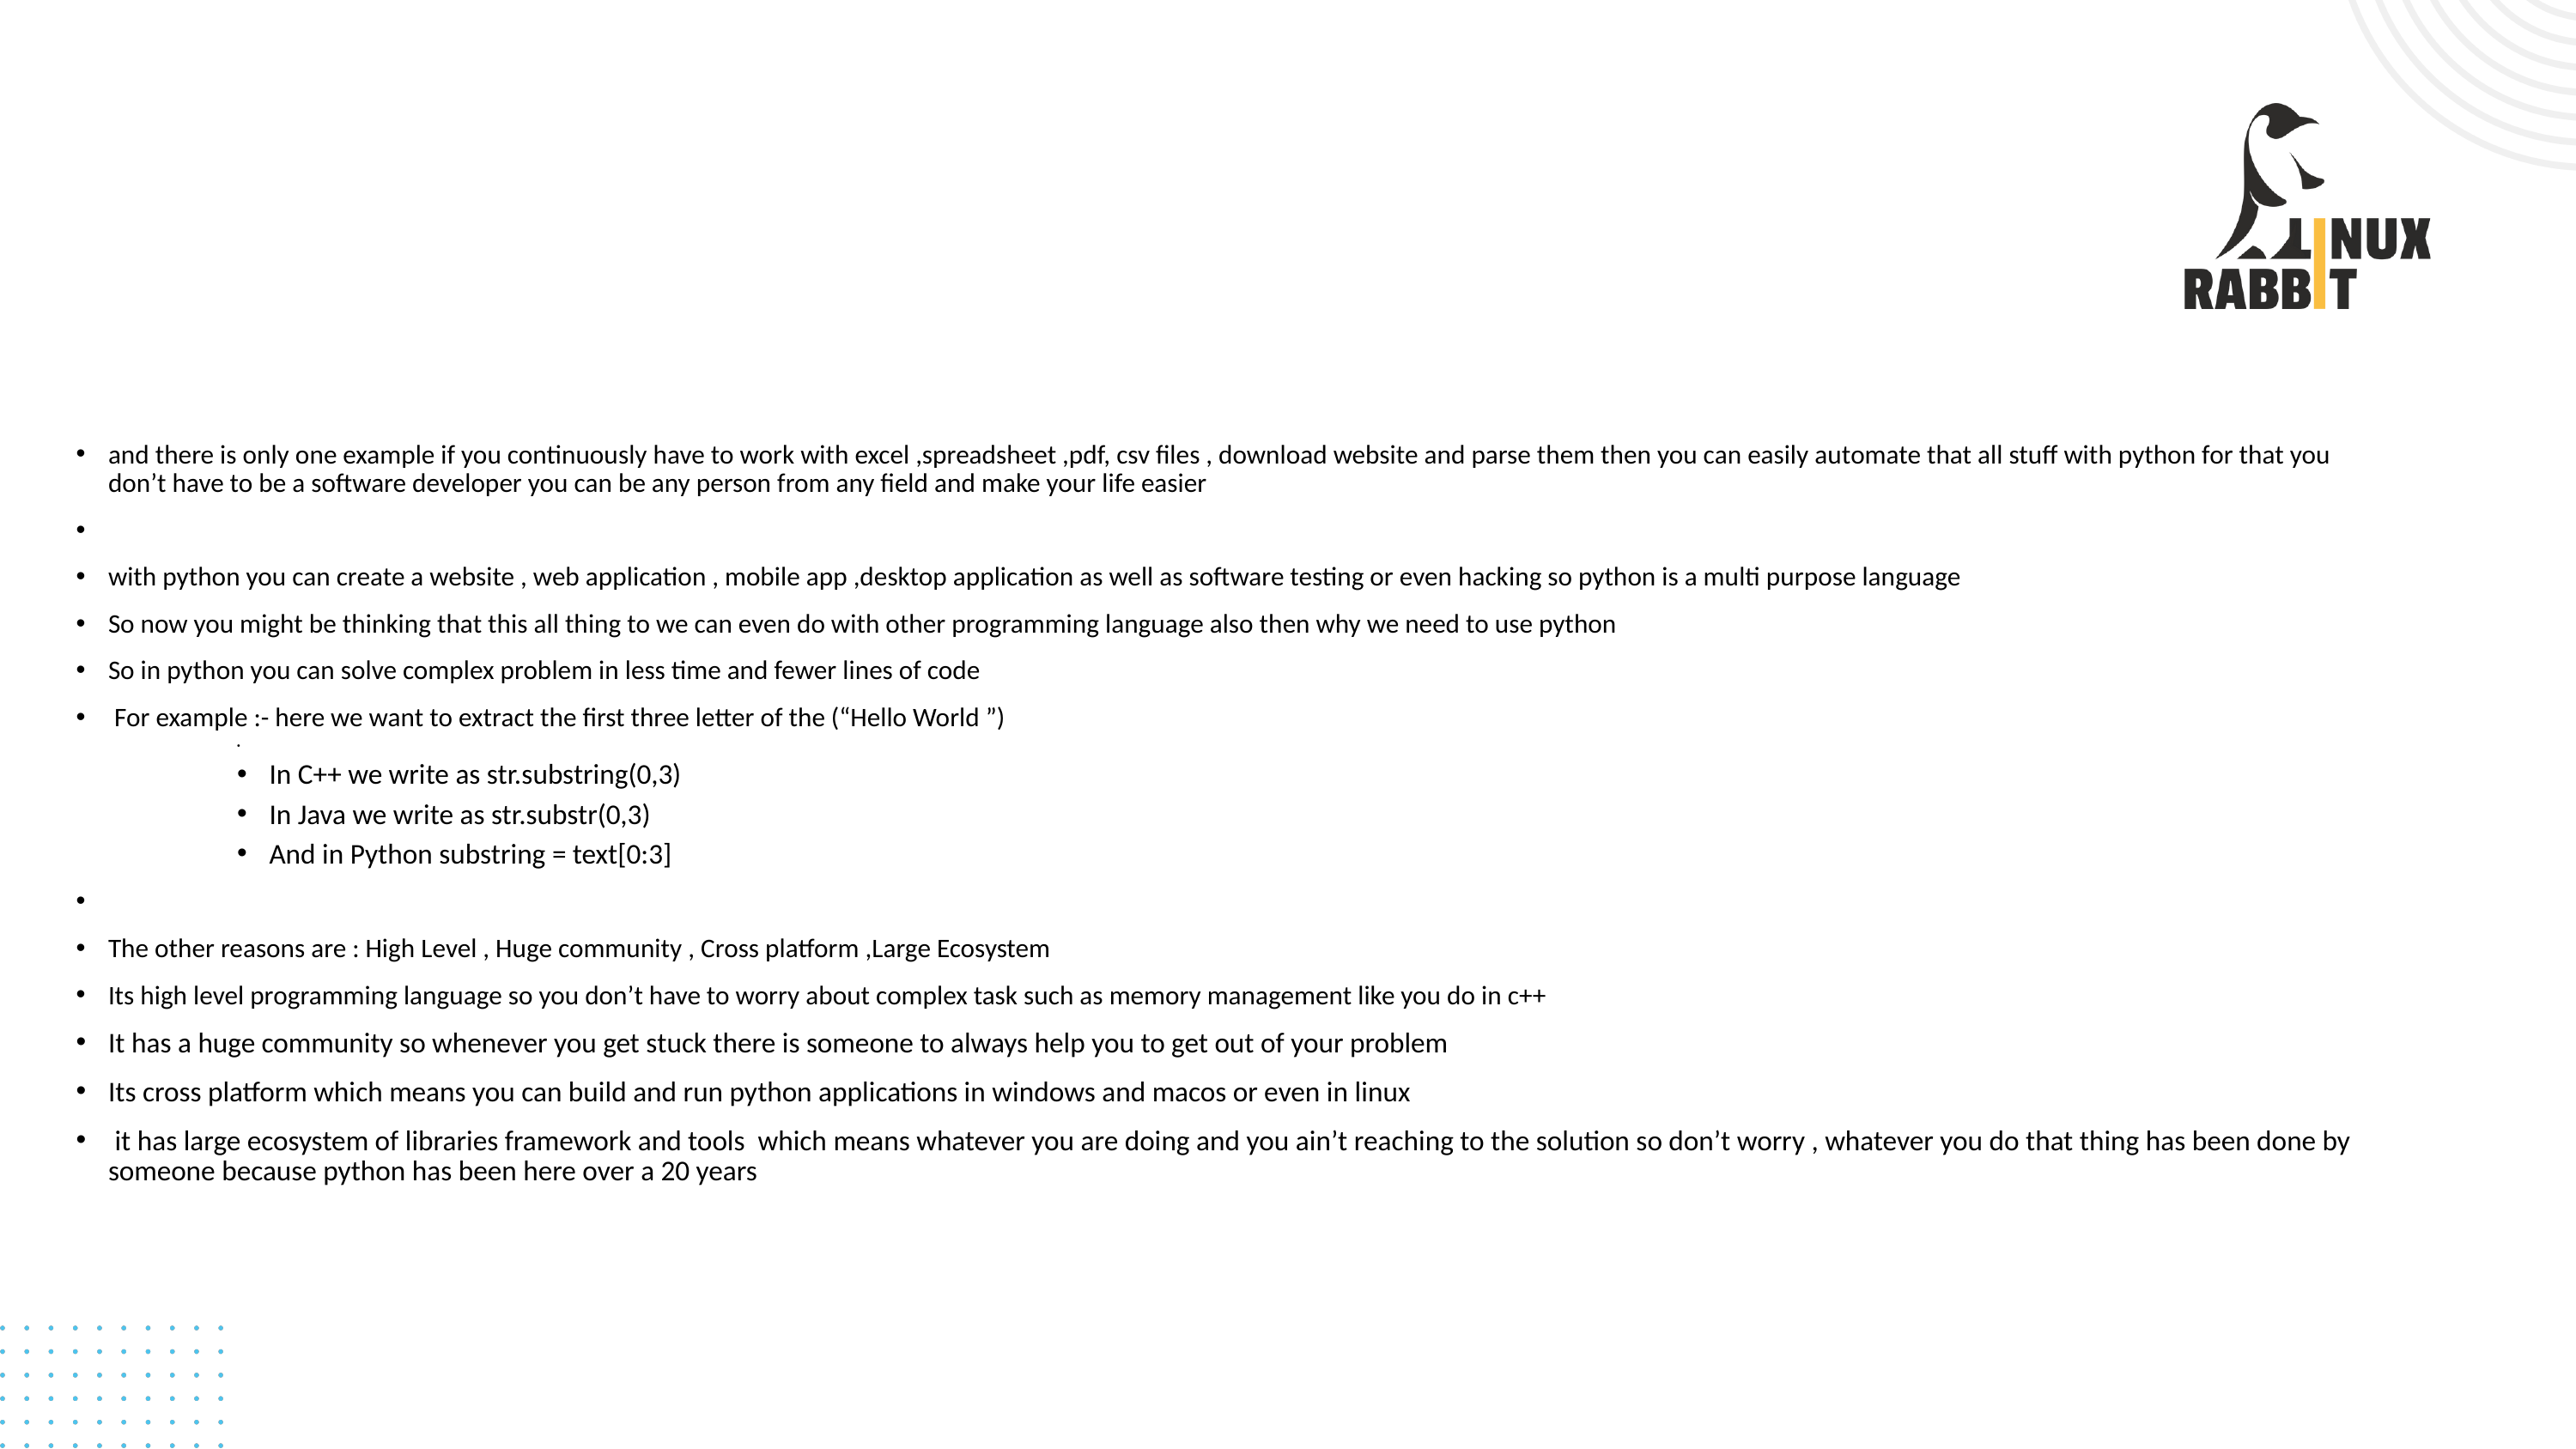

# and there is only one example if you continuously have to work with excel ,spreadsheet ,pdf, csv files , download website and parse them then you can easily automate that all stuff with python for that you don’t have to be a software developer you can be any person from any field and make your life easier

with python you can create a website , web application , mobile app ,desktop application as well as software testing or even hacking so python is a multi purpose language
So now you might be thinking that this all thing to we can even do with other programming language also then why we need to use python
So in python you can solve complex problem in less time and fewer lines of code
 For example :- here we want to extract the first three letter of the (“Hello World ”)

In C++ we write as str.substring(0,3)
In Java we write as str.substr(0,3)
And in Python substring = text[0:3]

The other reasons are : High Level , Huge community , Cross platform ,Large Ecosystem
Its high level programming language so you don’t have to worry about complex task such as memory management like you do in c++
It has a huge community so whenever you get stuck there is someone to always help you to get out of your problem
Its cross platform which means you can build and run python applications in windows and macos or even in linux
 it has large ecosystem of libraries framework and tools  which means whatever you are doing and you ain’t reaching to the solution so don’t worry , whatever you do that thing has been done by someone because python has been here over a 20 years